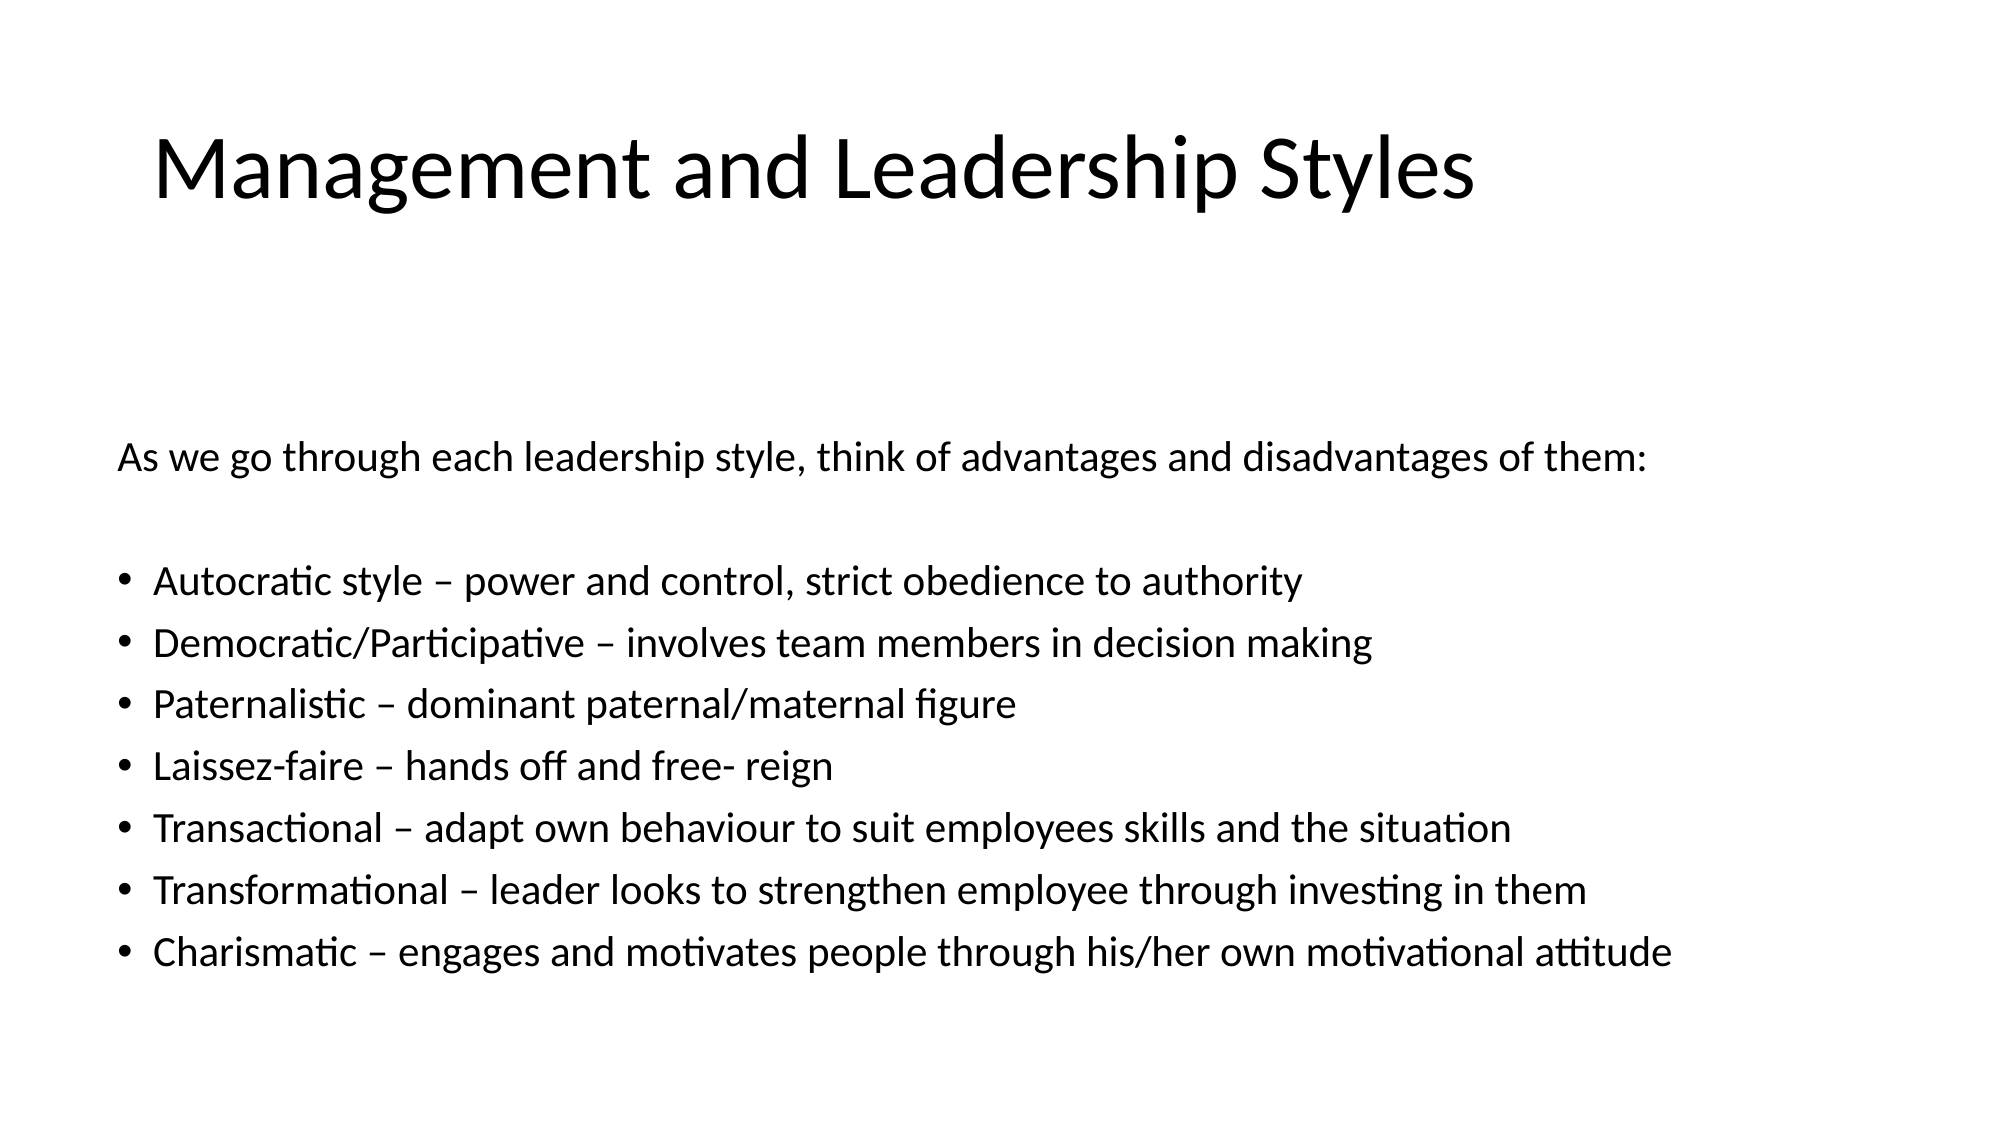

# Management and Leadership Styles
As we go through each leadership style, think of advantages and disadvantages of them:

Autocratic style – power and control, strict obedience to authority
Democratic/Participative – involves team members in decision making
Paternalistic – dominant paternal/maternal figure
Laissez-faire – hands off and free- reign
Transactional – adapt own behaviour to suit employees skills and the situation
Transformational – leader looks to strengthen employee through investing in them
Charismatic – engages and motivates people through his/her own motivational attitude